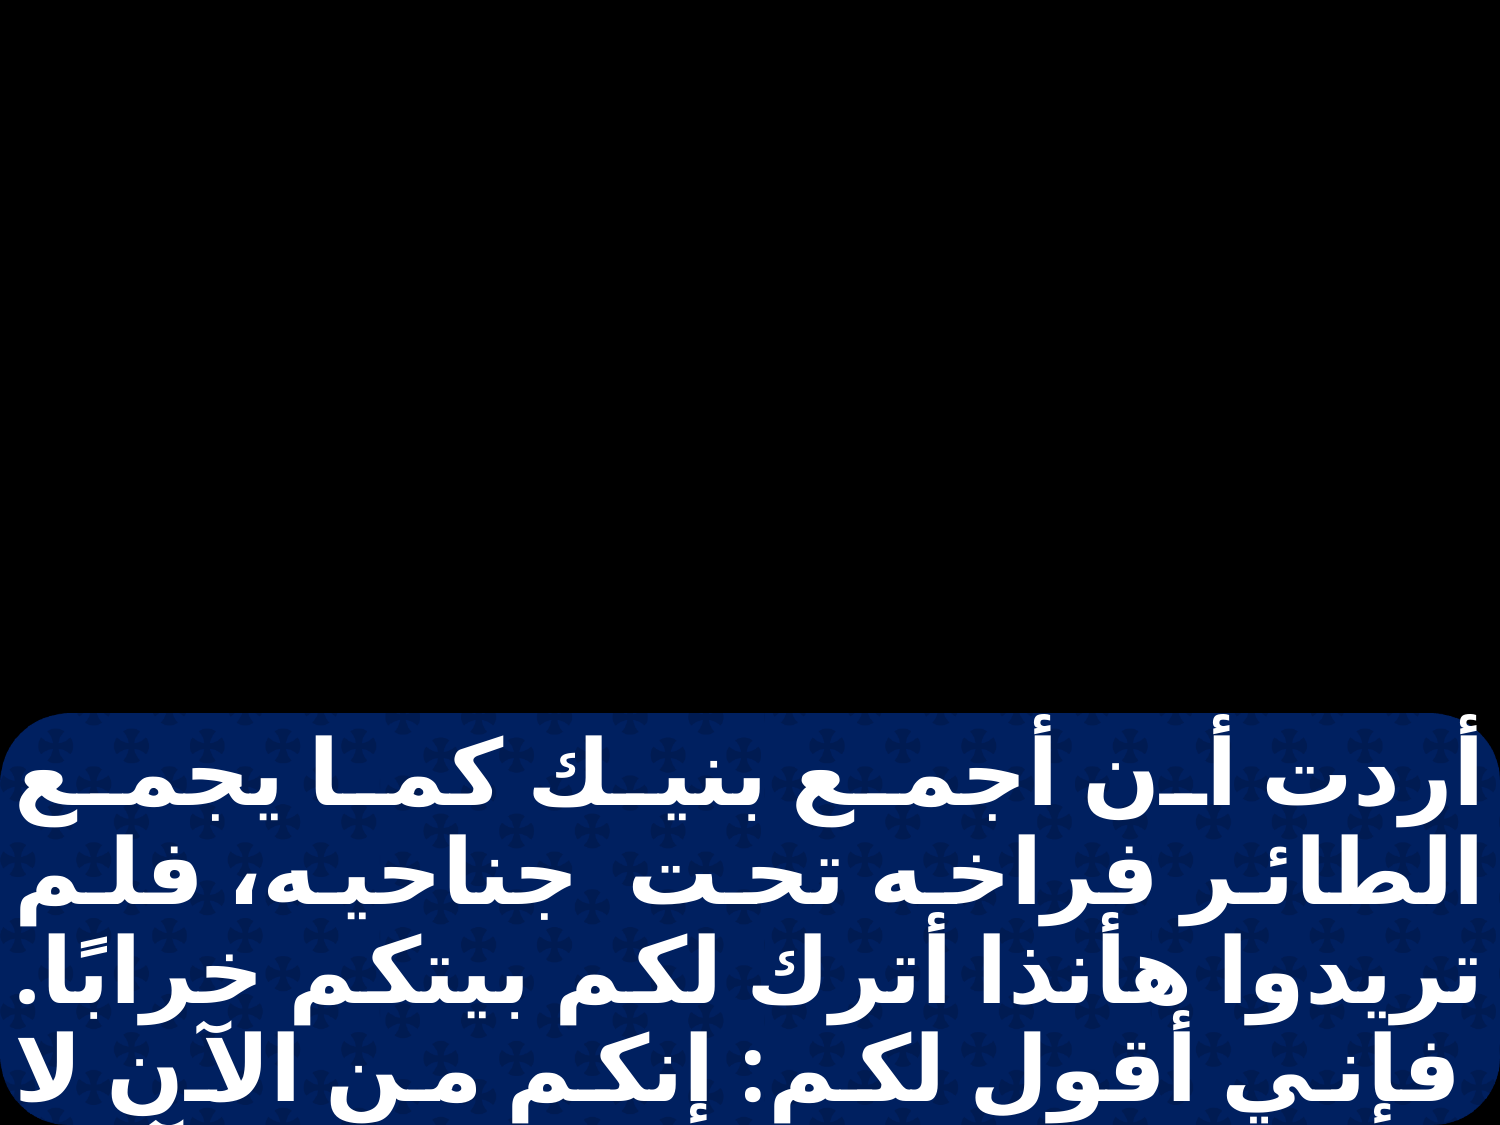

أردت أن أجمع بنيك كما يجمع الطائر فراخه تحت  جناحيه، فلم تريدوا هأنذا أترك لكم بيتكم خرابًا.  فإني أقول لكم: إنكم من الآن لا ترونني حتى  تقولوا: مبارك الآتي باسم الرب!".